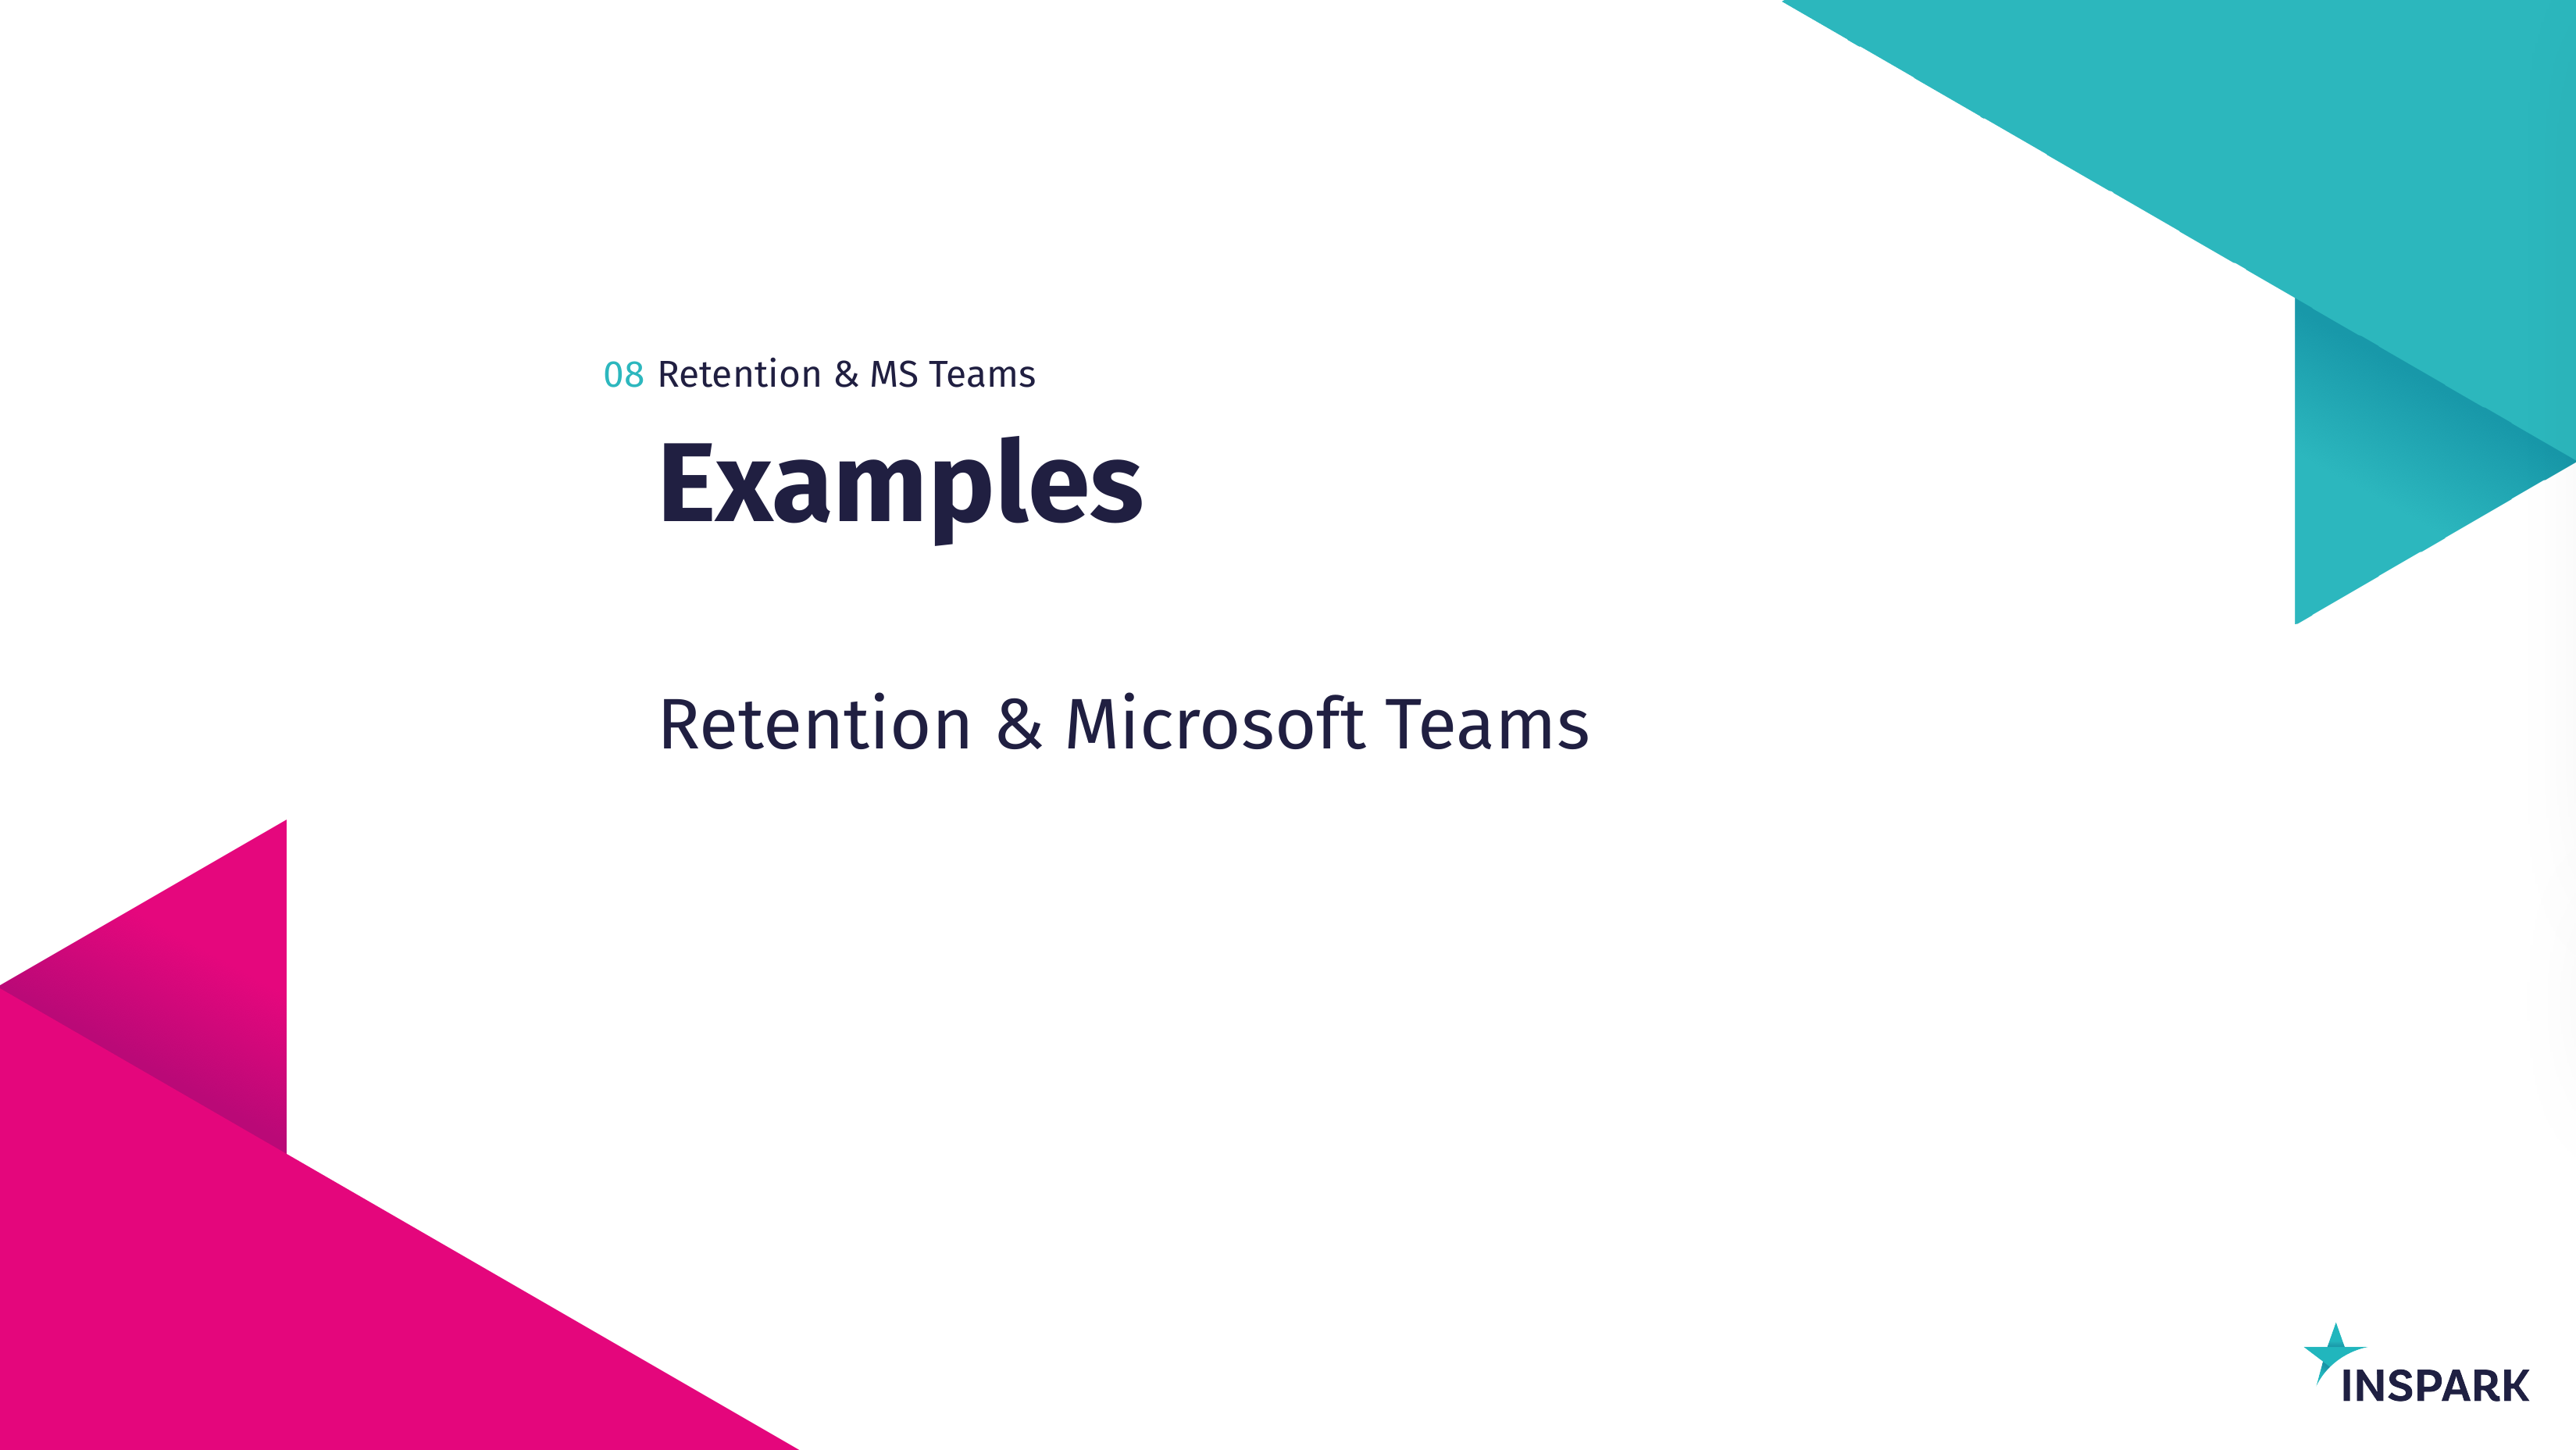

08
Retention & MS Teams

# Examples
Retention & Microsoft Teams